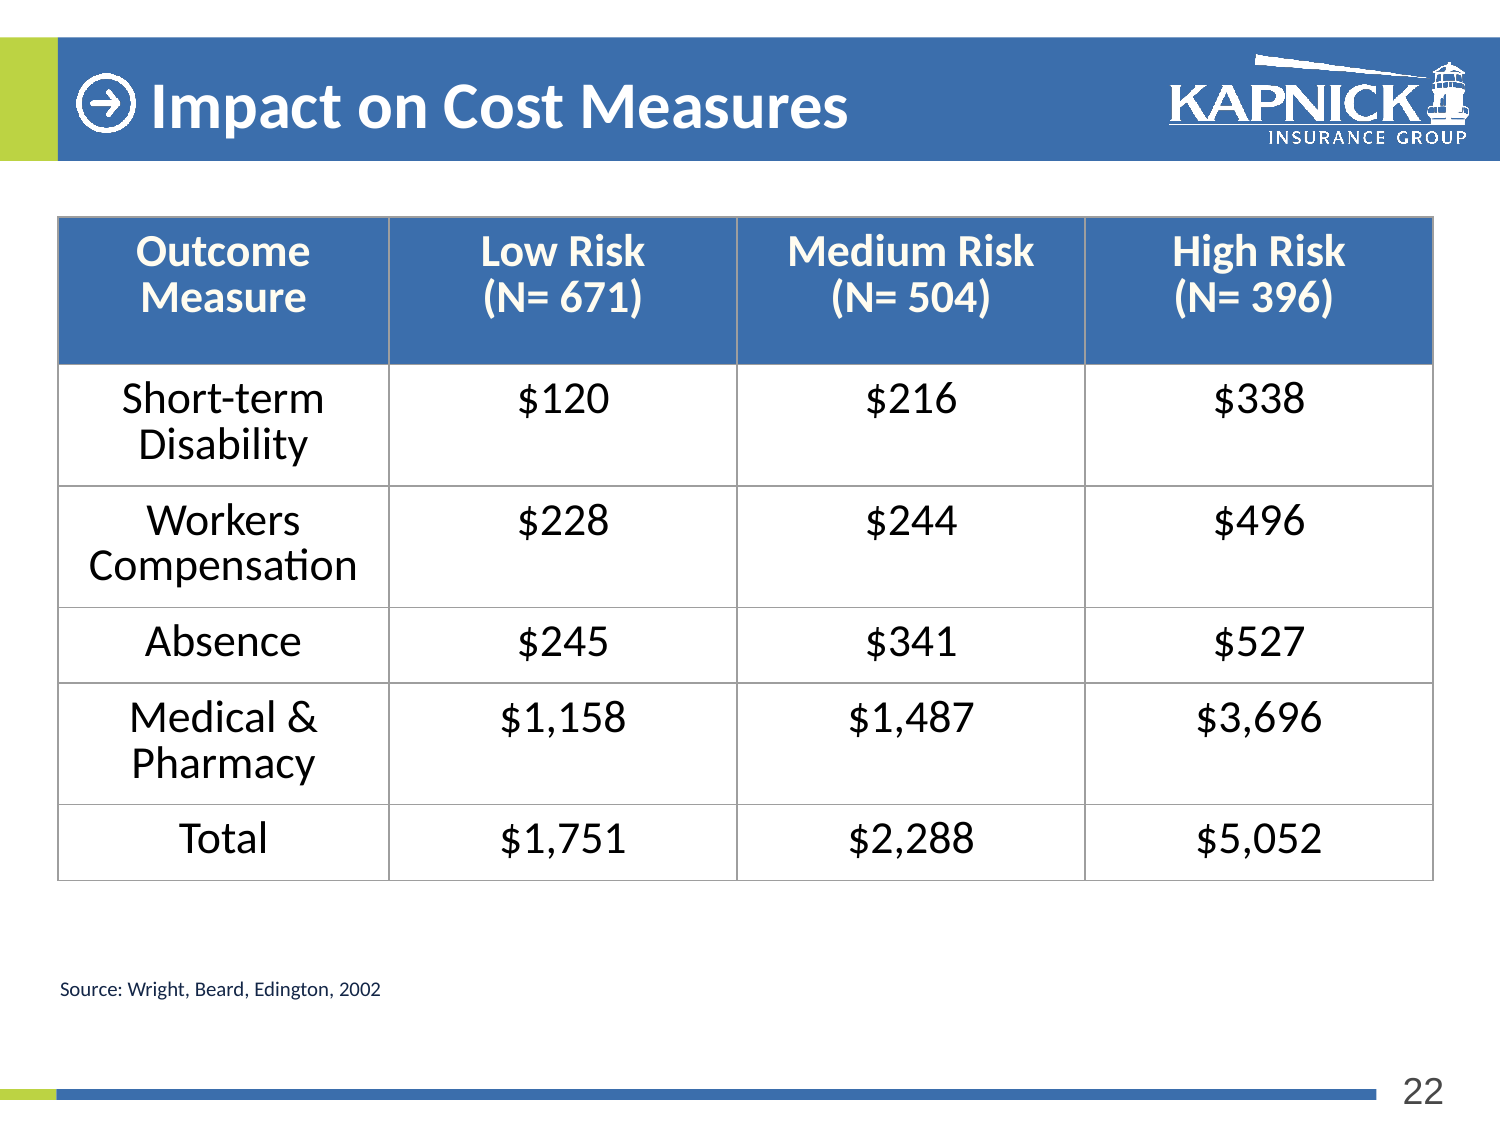

# Impact on Cost Measures
| Outcome Measure | Low Risk (N= 671) | Medium Risk (N= 504) | High Risk (N= 396) |
| --- | --- | --- | --- |
| Short-term Disability | $120 | $216 | $338 |
| Workers Compensation | $228 | $244 | $496 |
| Absence | $245 | $341 | $527 |
| Medical & Pharmacy | $1,158 | $1,487 | $3,696 |
| Total | $1,751 | $2,288 | $5,052 |
Source: Wright, Beard, Edington, 2002